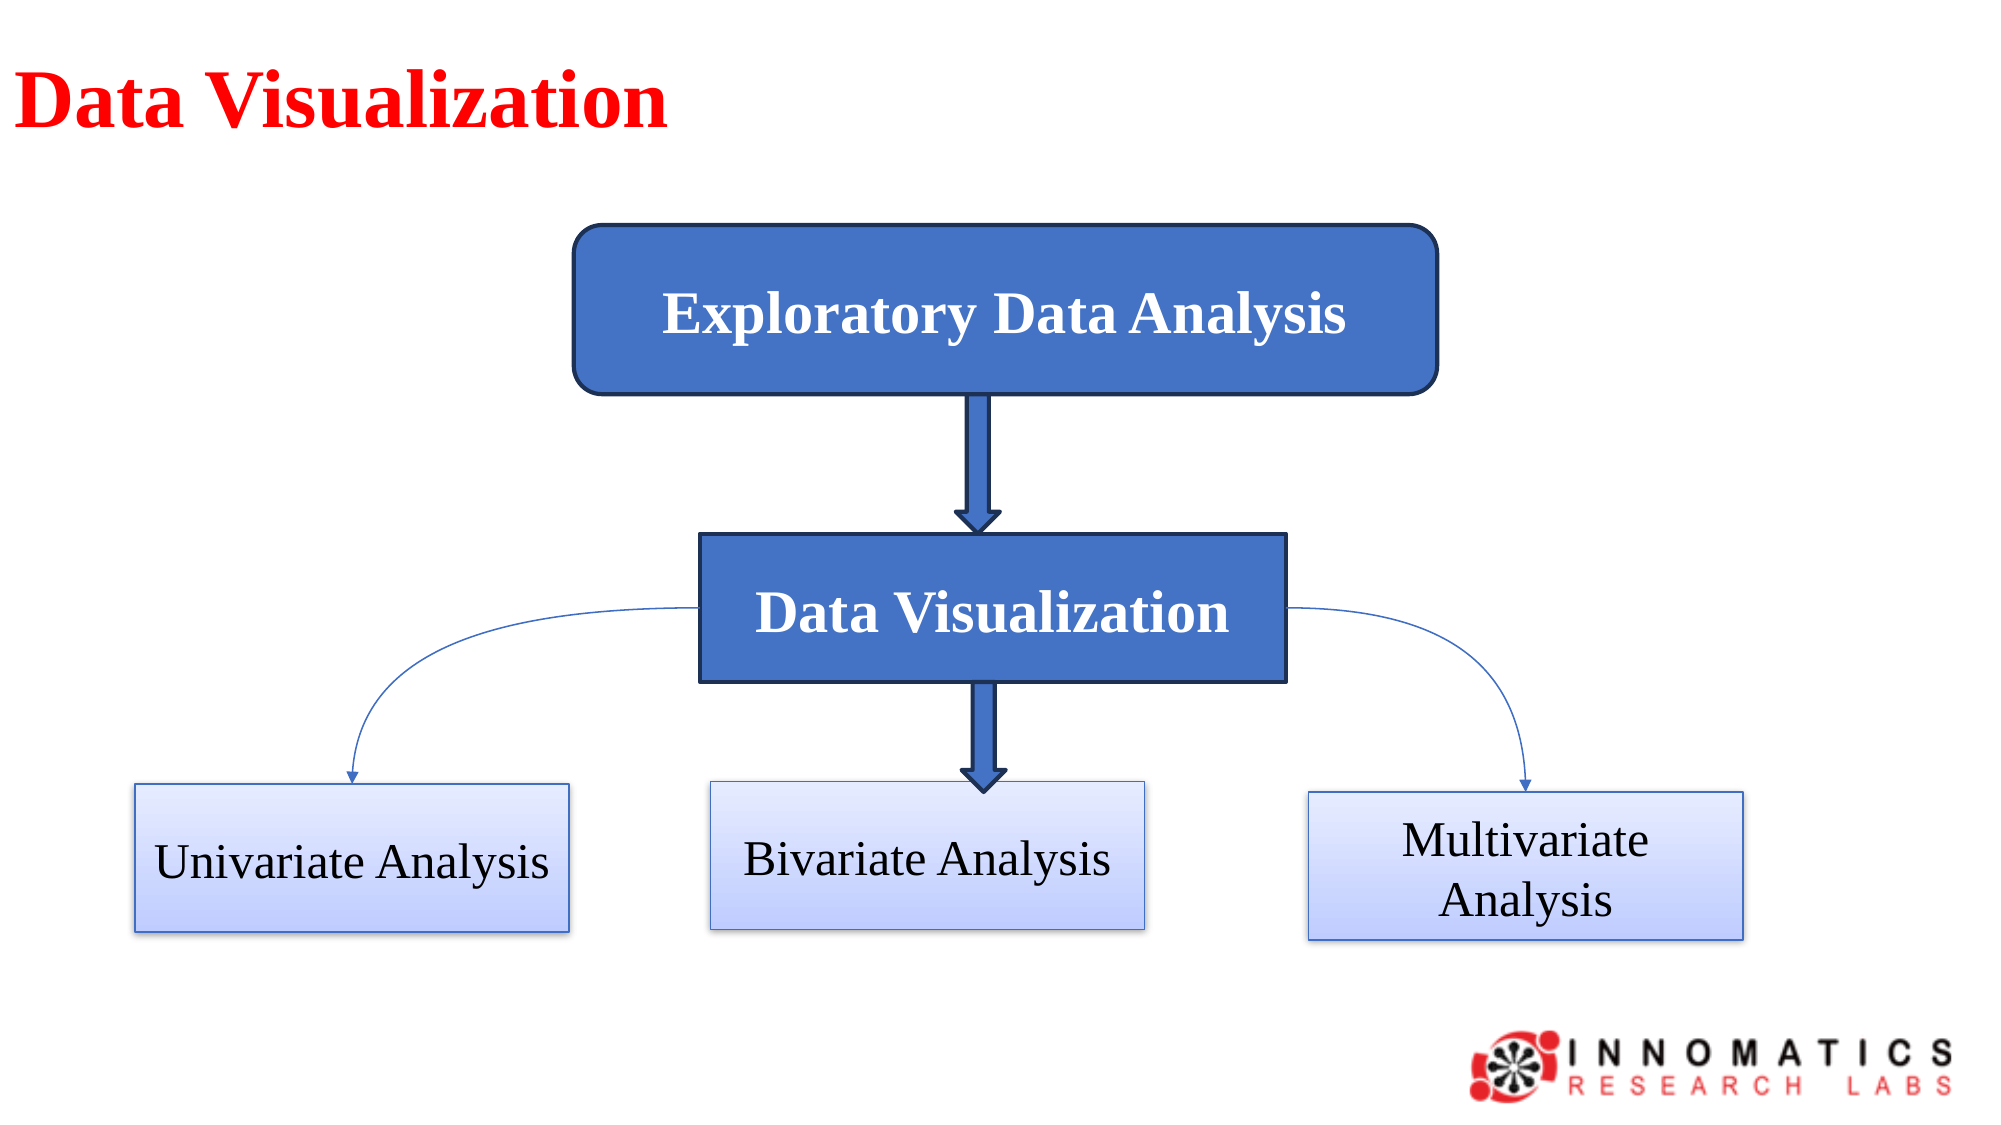

Data Visualization
Exploratory Data Analysis

Data Visualization

Bivariate Analysis
Univariate Analysis
Multivariate Analysis